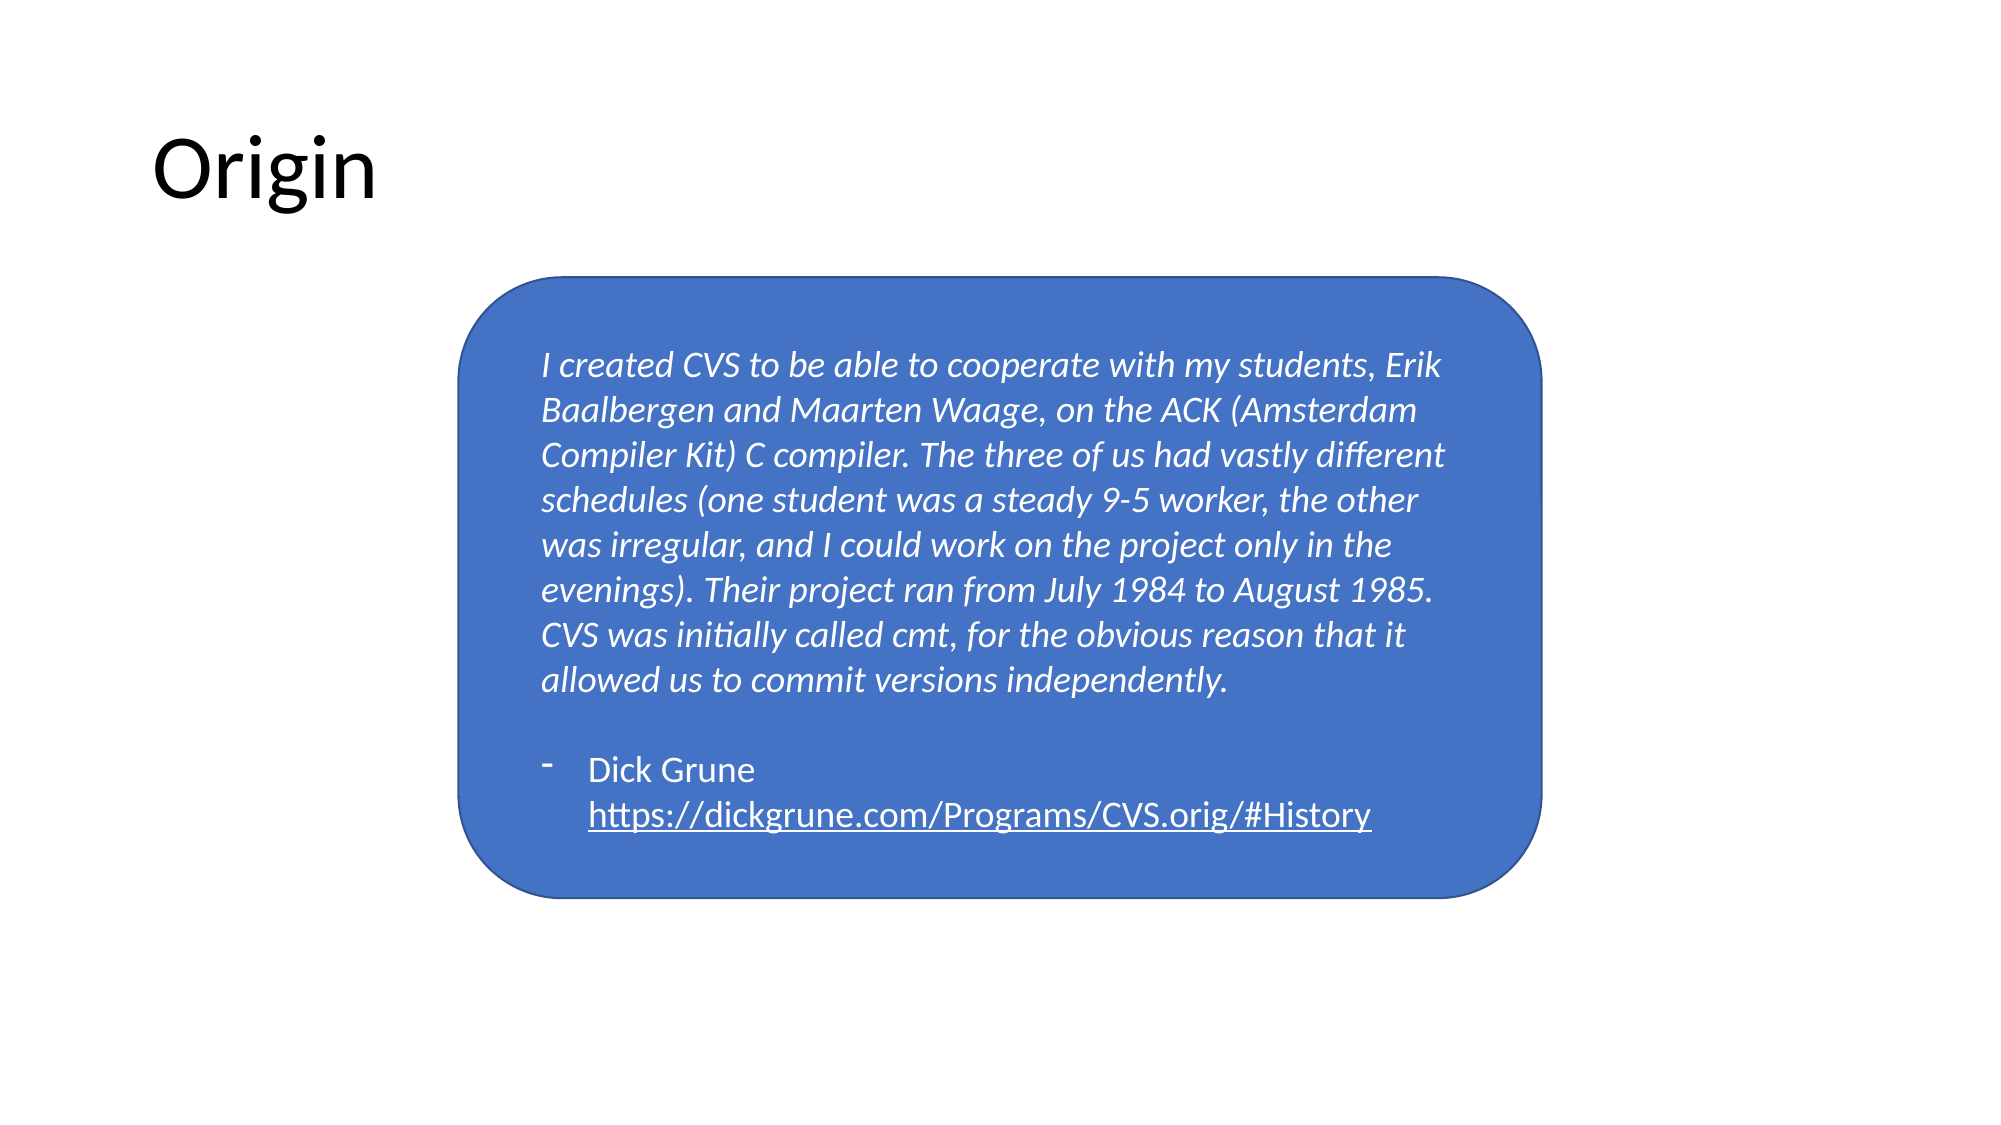

# Origin

I created CVS to be able to cooperate with my students, Erik Baalbergen and Maarten Waage, on the ACK (Amsterdam Compiler Kit) C compiler. The three of us had vastly different schedules (one student was a steady 9-5 worker, the other was irregular, and I could work on the project only in the evenings). Their project ran from July 1984 to August 1985. CVS was initially called cmt, for the obvious reason that it allowed us to commit versions independently.

Dick Grune https://dickgrune.com/Programs/CVS.orig/#History